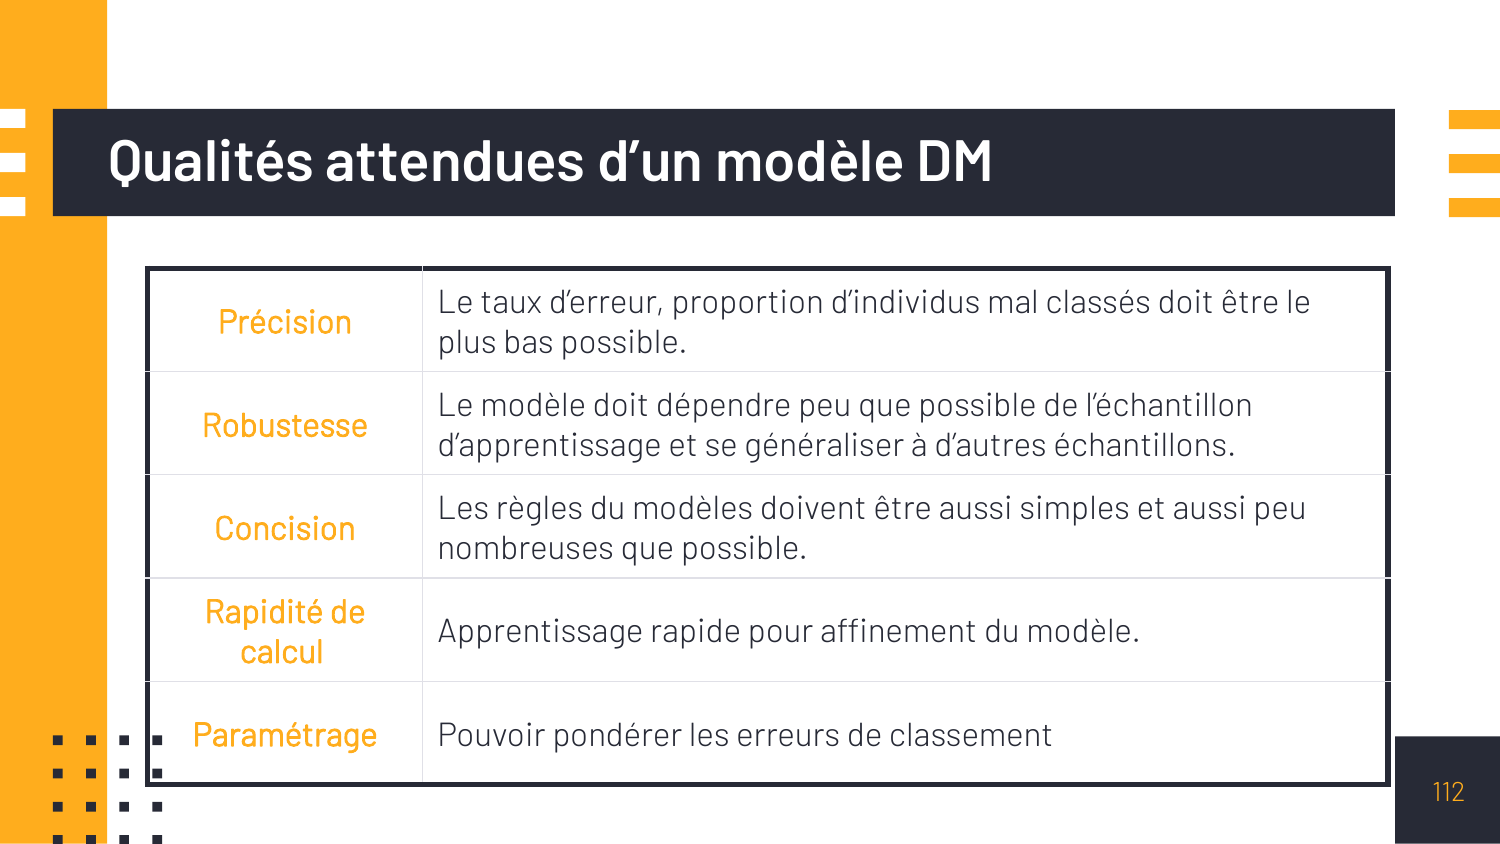

# Qualités attendues d’un modèle DM
| Précision | Le taux d’erreur, proportion d’individus mal classés doit être le plus bas possible. |
| --- | --- |
| Robustesse | Le modèle doit dépendre peu que possible de l’échantillon d’apprentissage et se généraliser à d’autres échantillons. |
| Concision | Les règles du modèles doivent être aussi simples et aussi peu nombreuses que possible. |
| Rapidité de calcul | Apprentissage rapide pour affinement du modèle. |
| Paramétrage | Pouvoir pondérer les erreurs de classement |
112